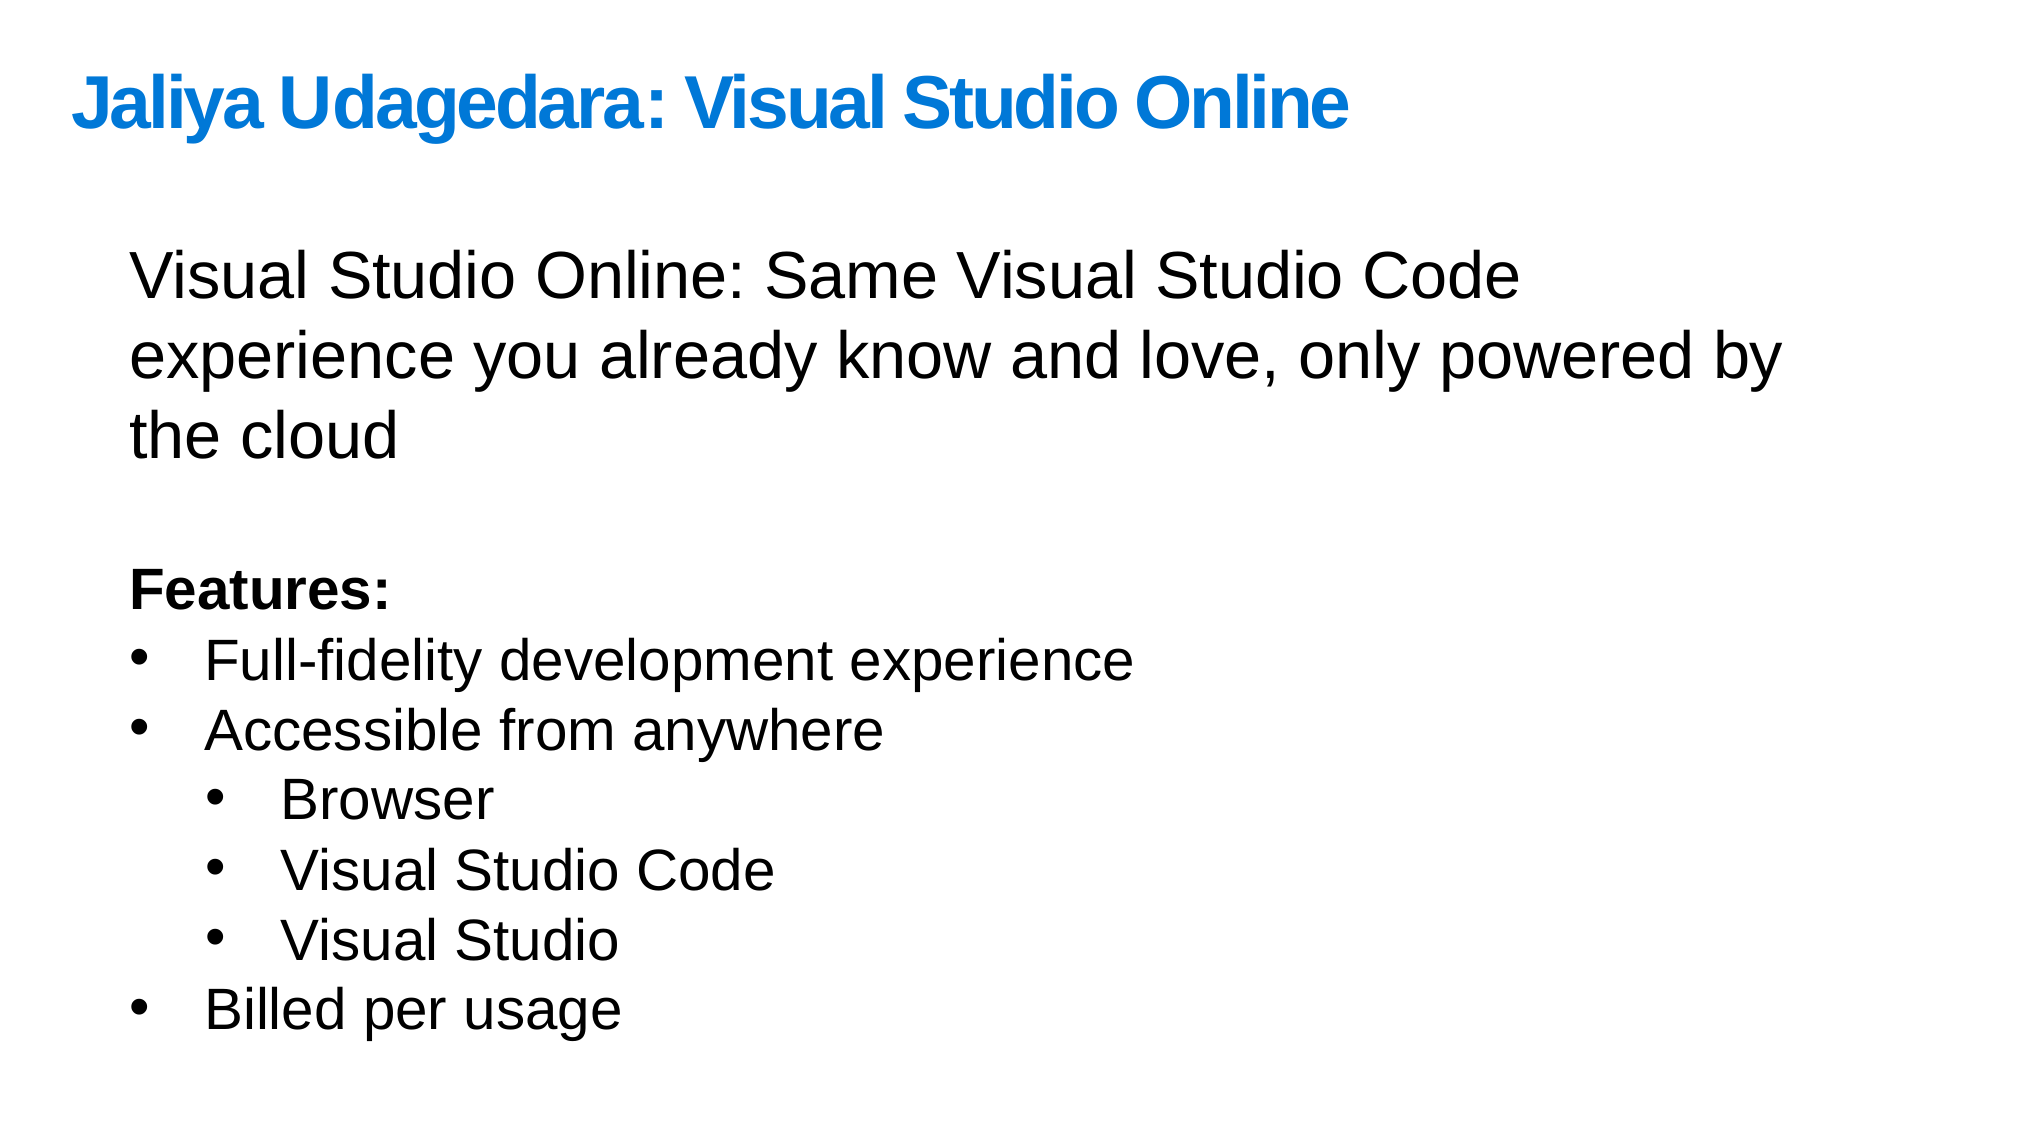

# Jaliya Udagedara: Visual Studio Online
Visual Studio Online: Same Visual Studio Code experience you already know and love, only powered by the cloud

Features:
Full-fidelity development experience
Accessible from anywhere
Browser
Visual Studio Code
Visual Studio
Billed per usage